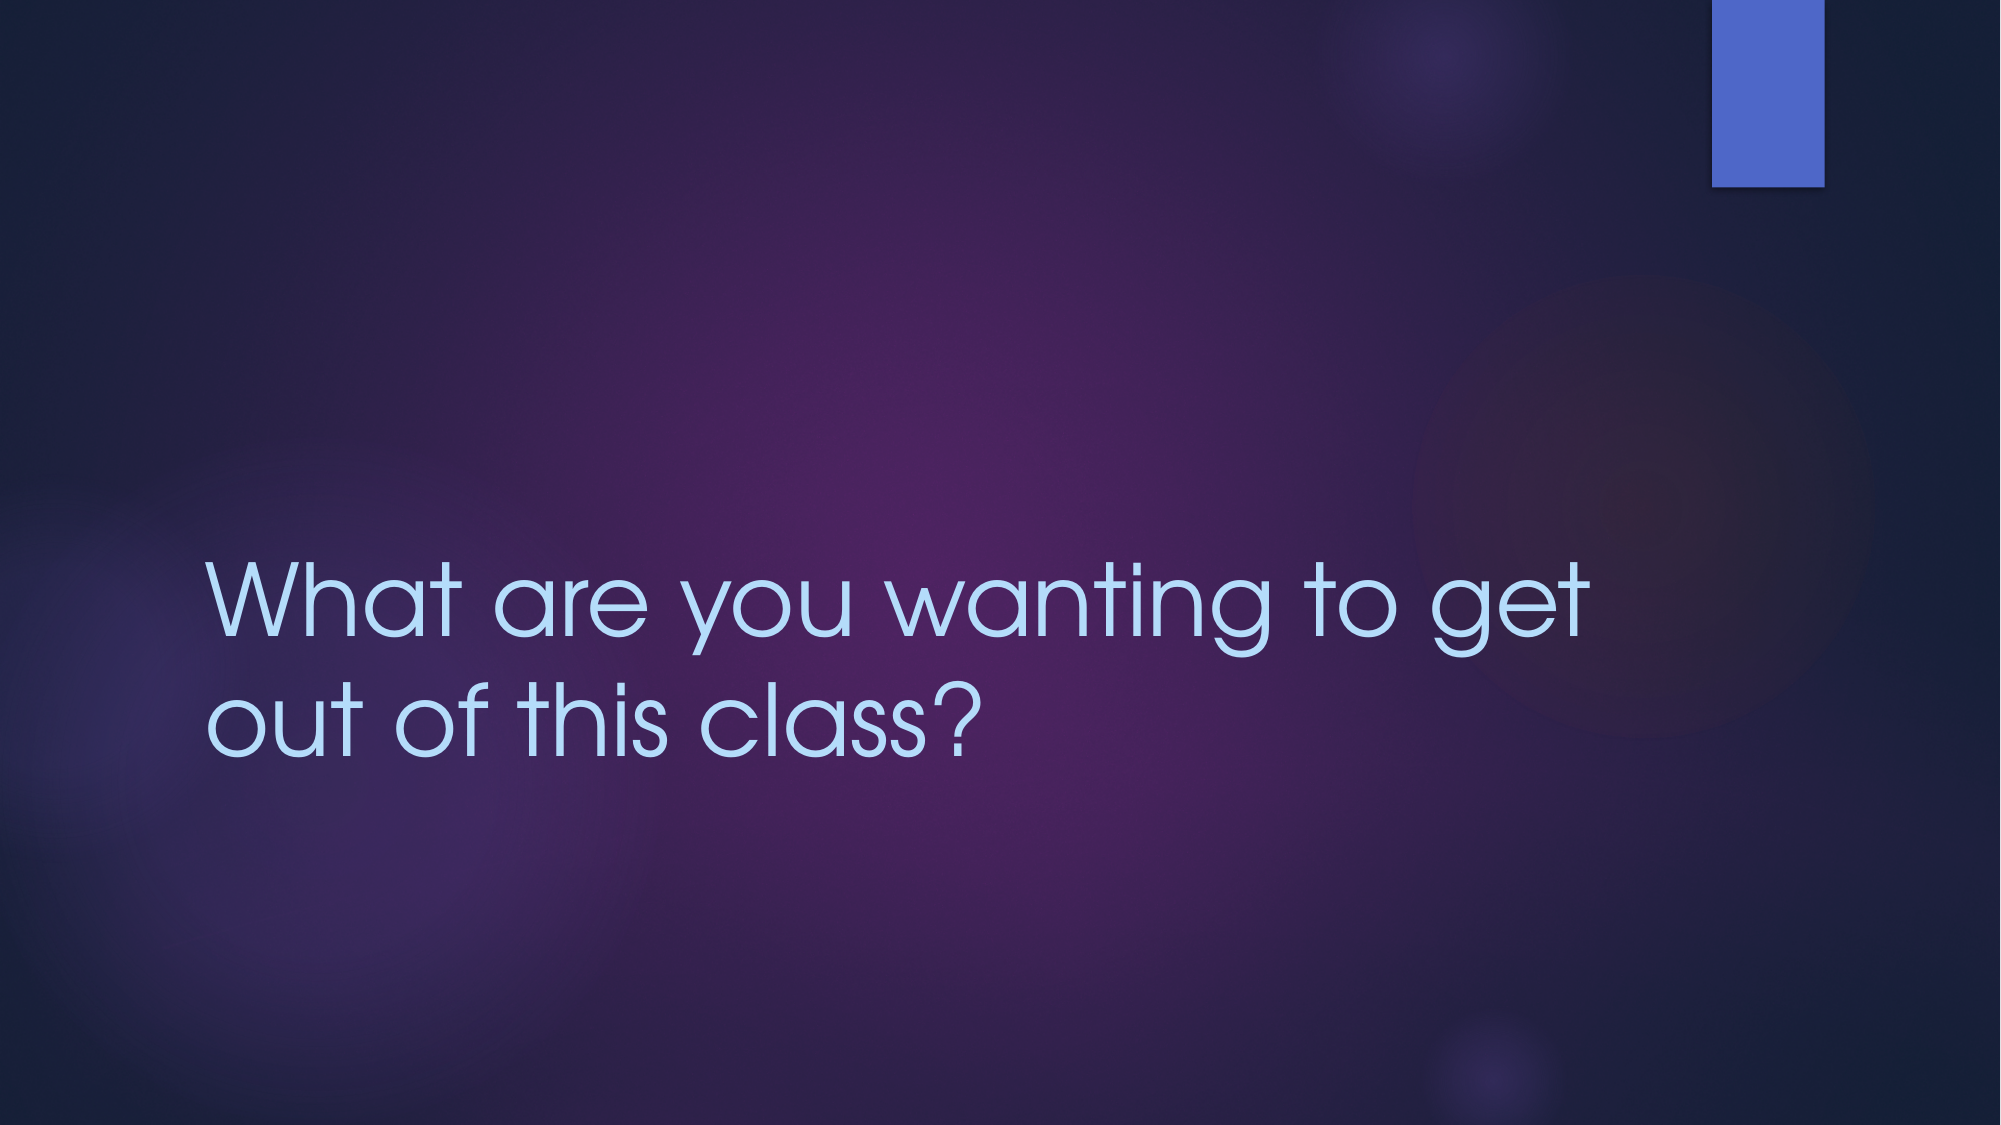

# What are you wanting to get out of this class?